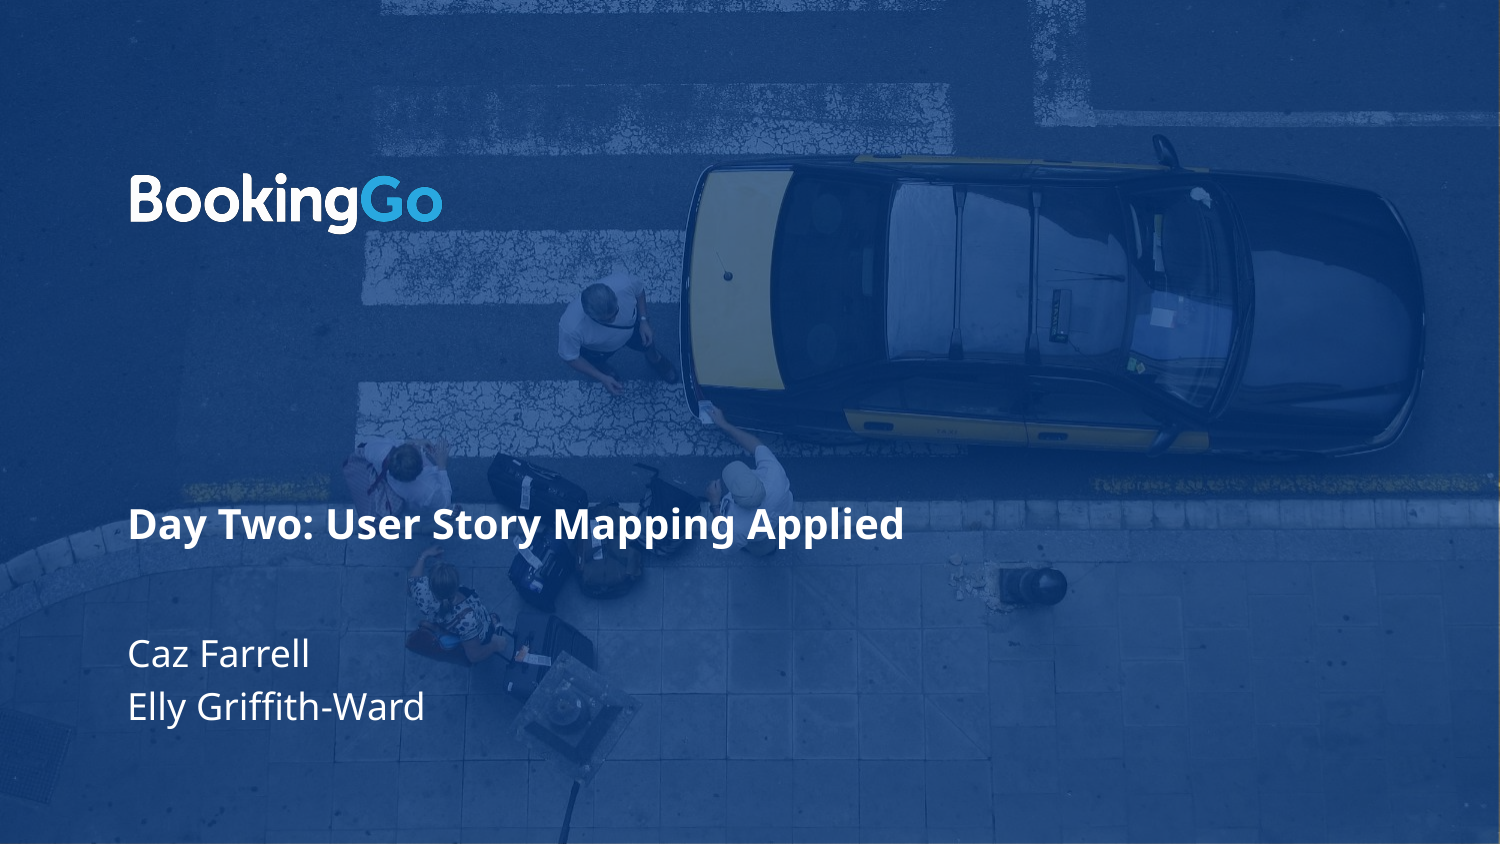

# Day Two: User Story Mapping Applied
Caz Farrell
Elly Griffith-Ward